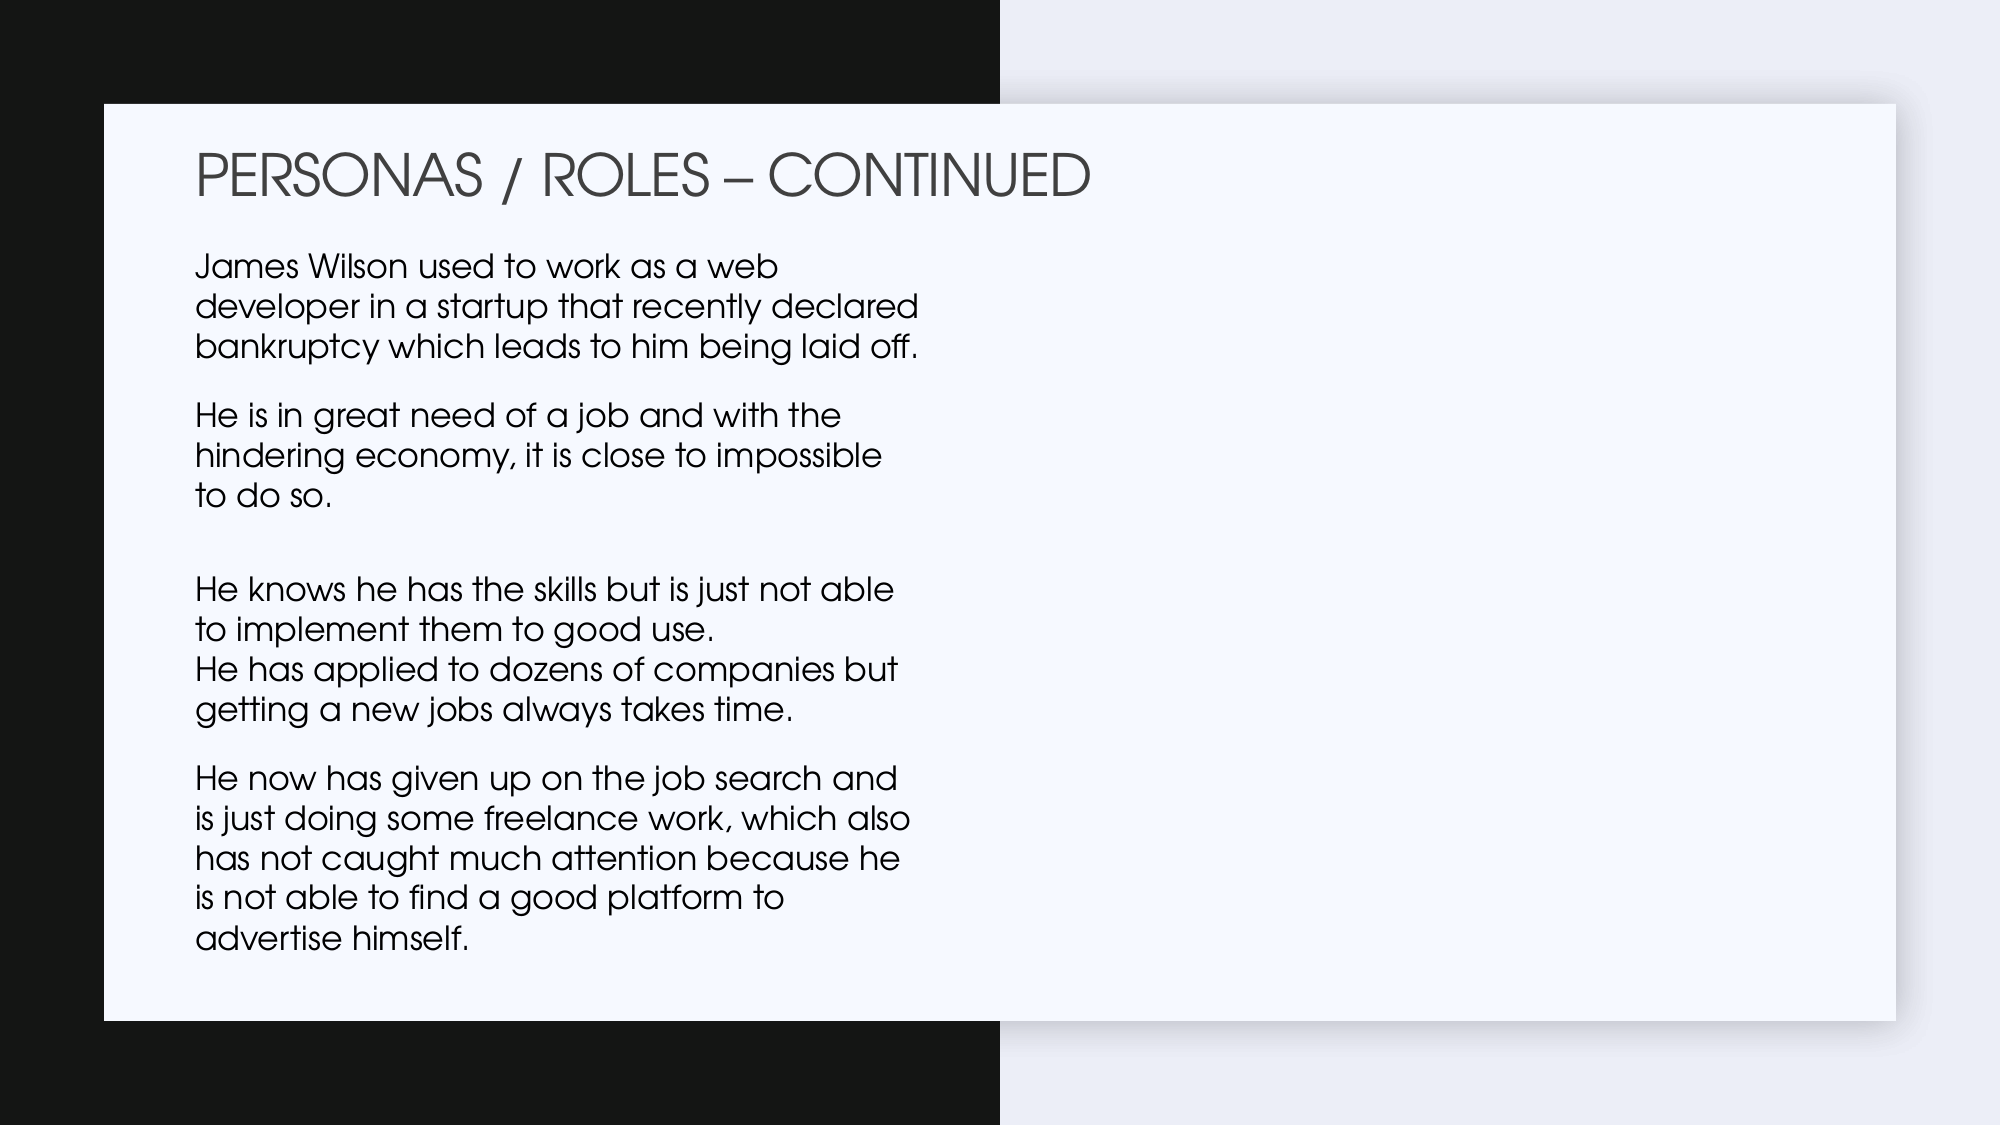

# Personas / Roles – CONTINUED
James Wilson used to work as a web developer in a startup that recently declared bankruptcy which leads to him being laid off.
He is in great need of a job and with the hindering economy, it is close to impossible to do so.
He knows he has the skills but is just not able to implement them to good use.
He has applied to dozens of companies but getting a new jobs always takes time.
He now has given up on the job search and is just doing some freelance work, which also has not caught much attention because he is not able to find a good platform to advertise himself.